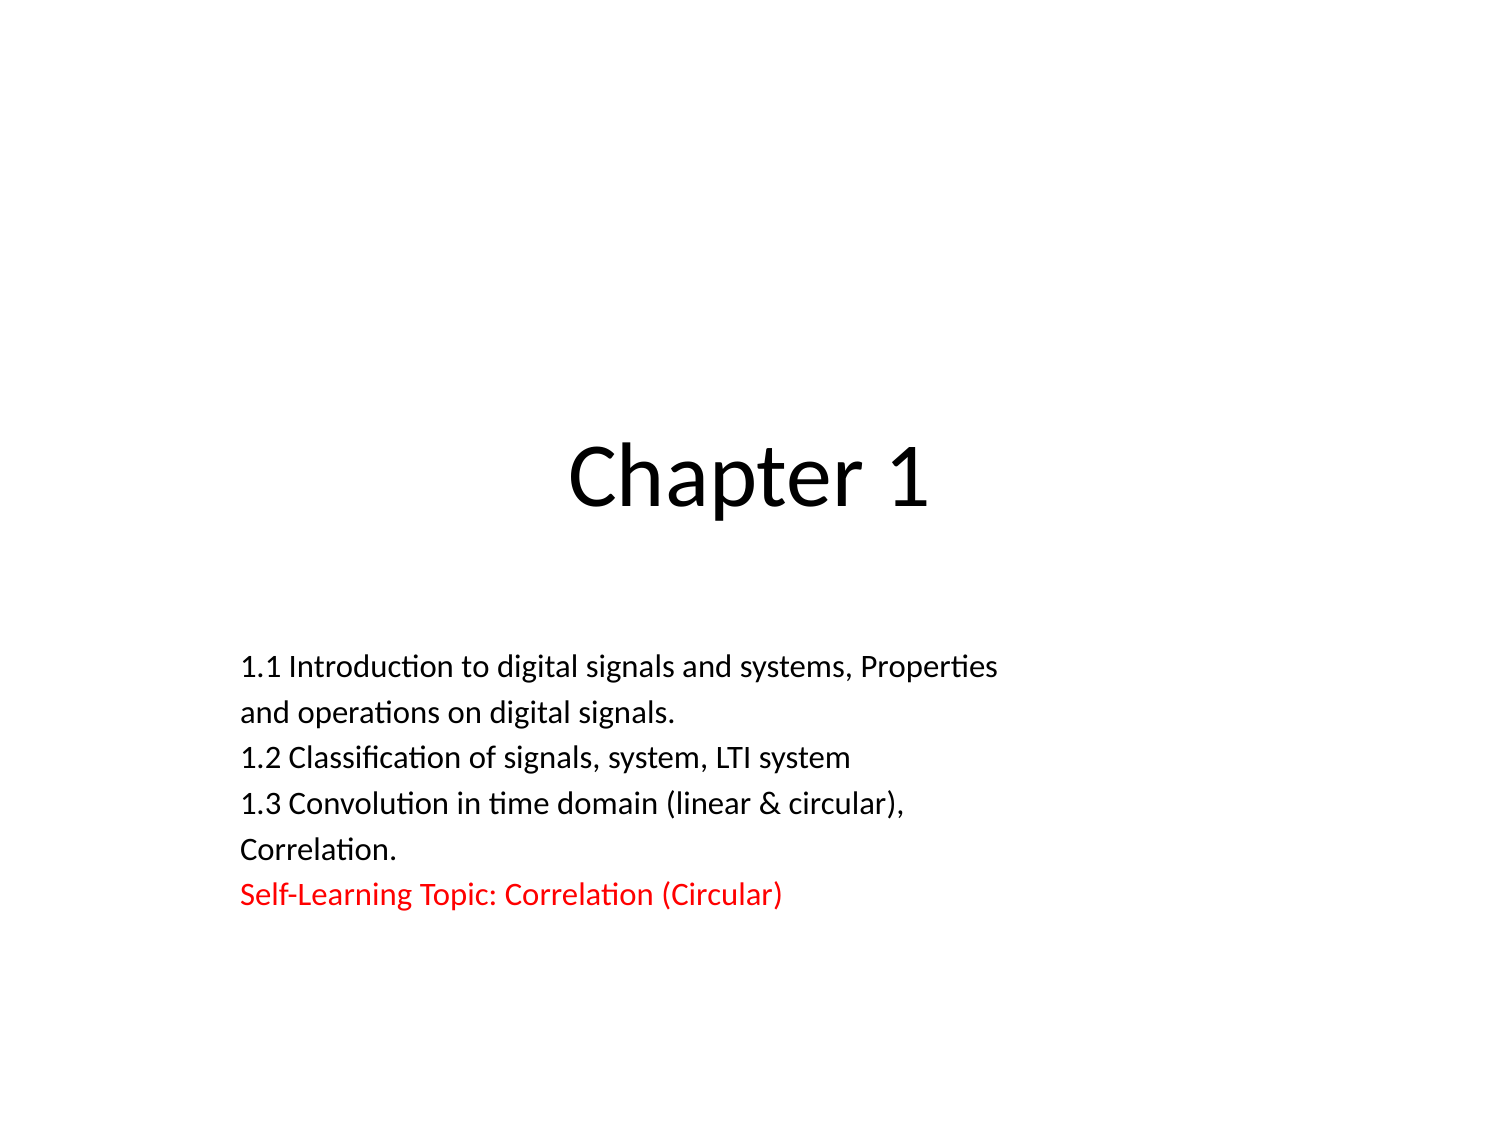

# Chapter 1
1.1 Introduction to digital signals and systems, Properties
and operations on digital signals.
1.2 Classification of signals, system, LTI system
1.3 Convolution in time domain (linear & circular),
Correlation.
Self-Learning Topic: Correlation (Circular)